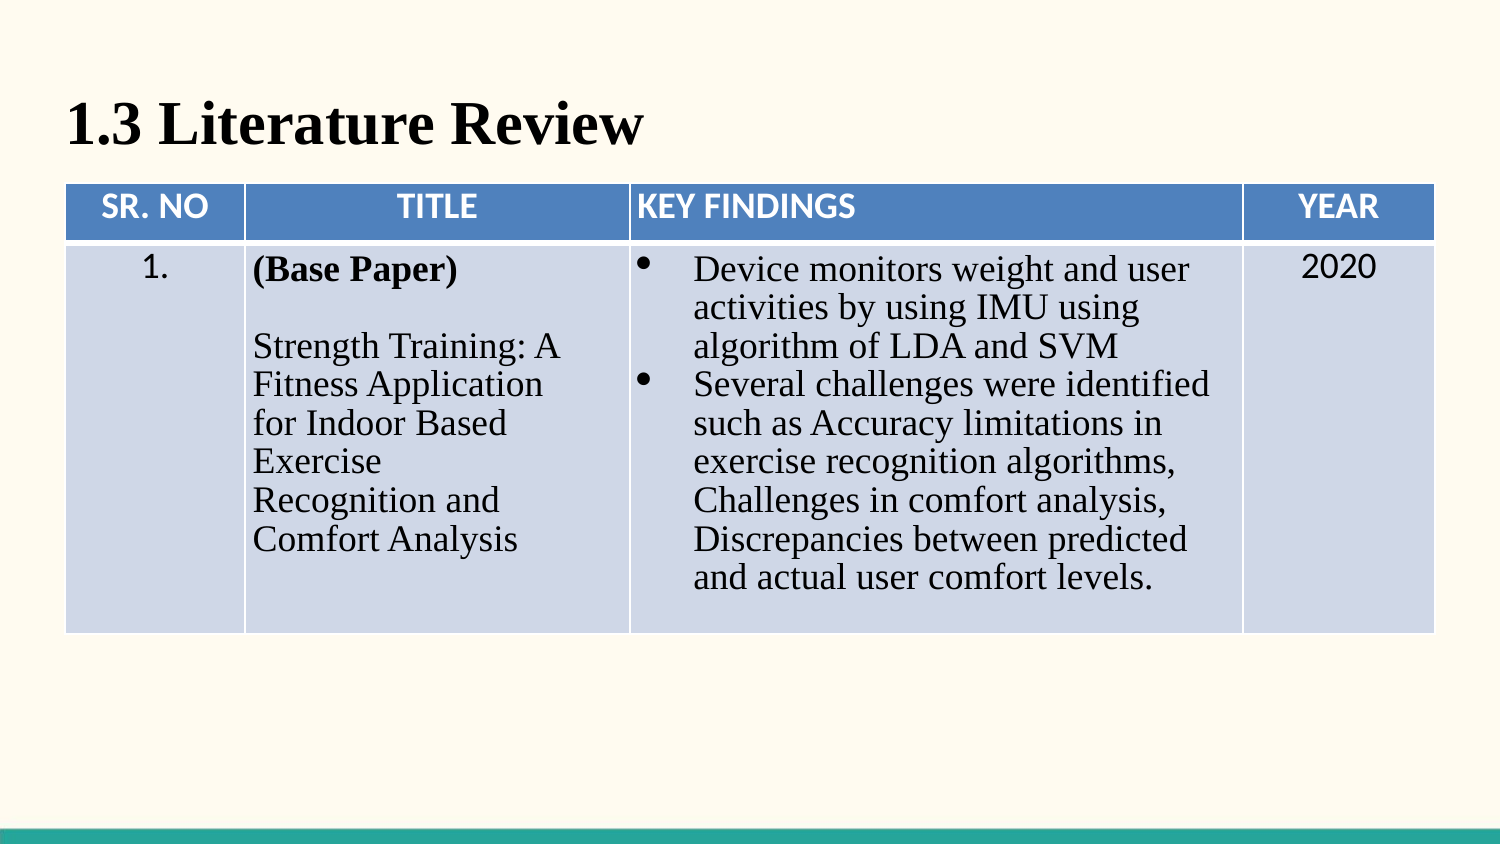

1.3 Literature Review
| SR. NO | TITLE | KEY FINDINGS | YEAR |
| --- | --- | --- | --- |
| 1. | (Base Paper) Strength Training: A Fitness Application for Indoor Based Exercise Recognition and Comfort Analysis | Device monitors weight and user activities by using IMU using algorithm of LDA and SVM Several challenges were identified such as Accuracy limitations in exercise recognition algorithms, Challenges in comfort analysis, Discrepancies between predicted and actual user comfort levels. | 2020 |